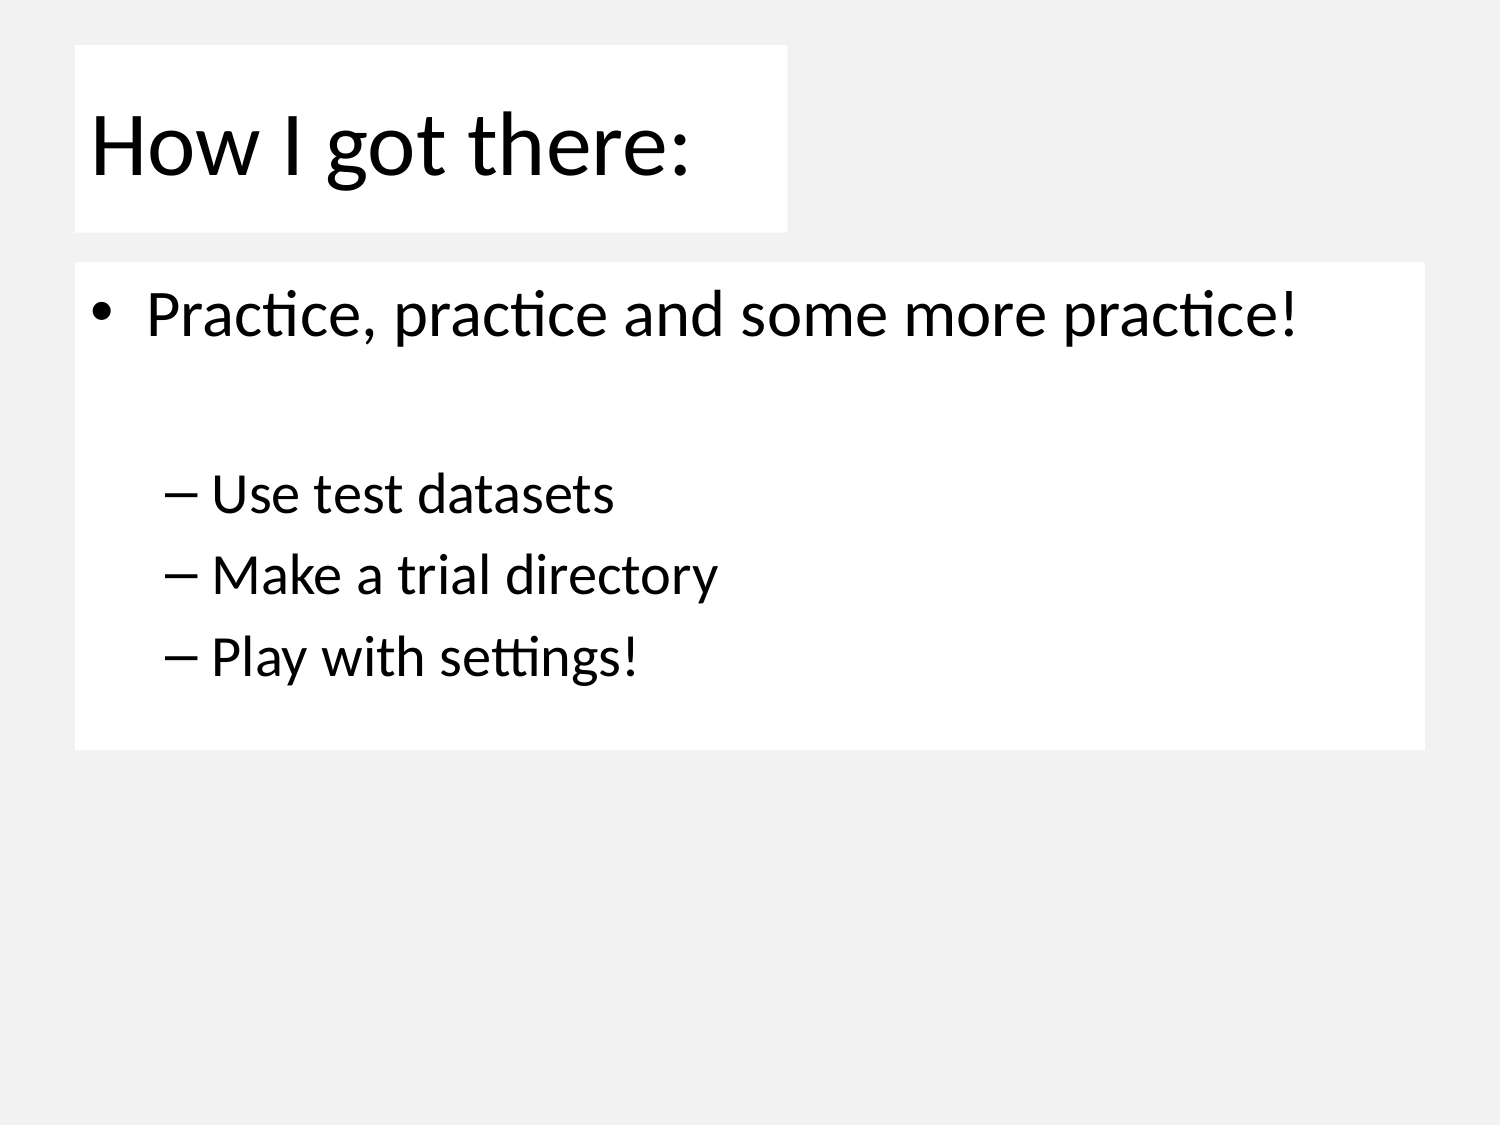

# How I got there:
Practice, practice and some more practice!

Use test datasets
Make a trial directory
Play with settings!